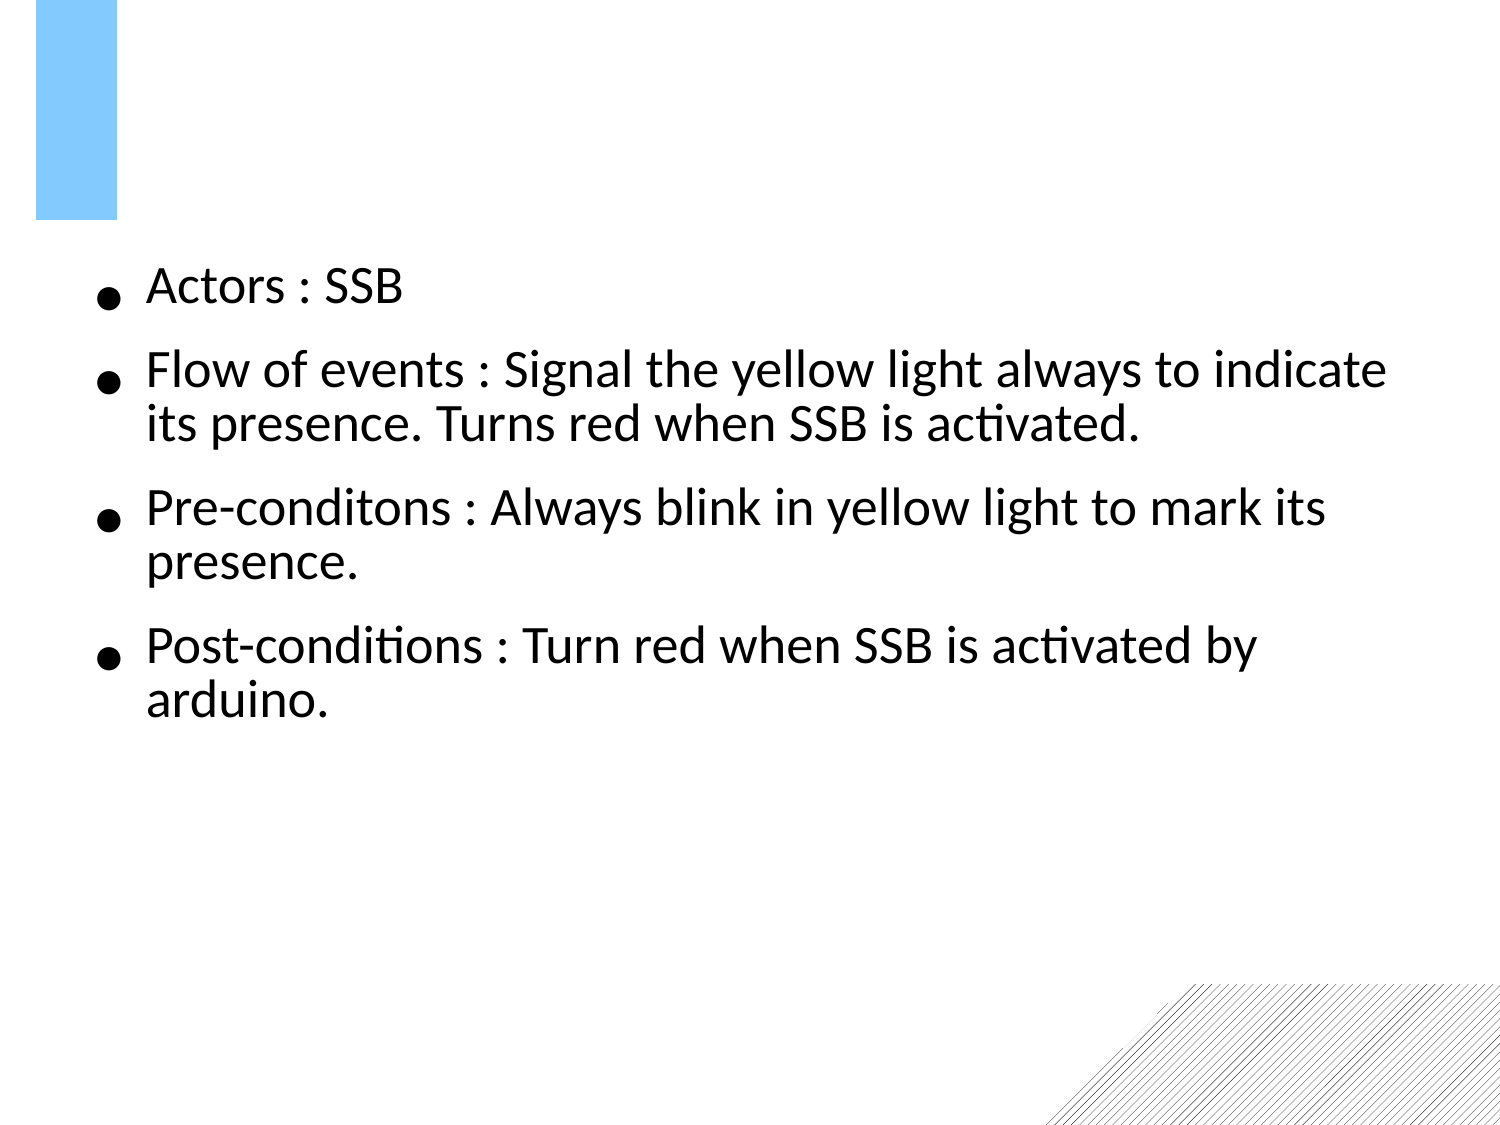

Actors : SSB
Flow of events : Signal the yellow light always to indicate its presence. Turns red when SSB is activated.
Pre-conditons : Always blink in yellow light to mark its presence.
Post-conditions : Turn red when SSB is activated by arduino.